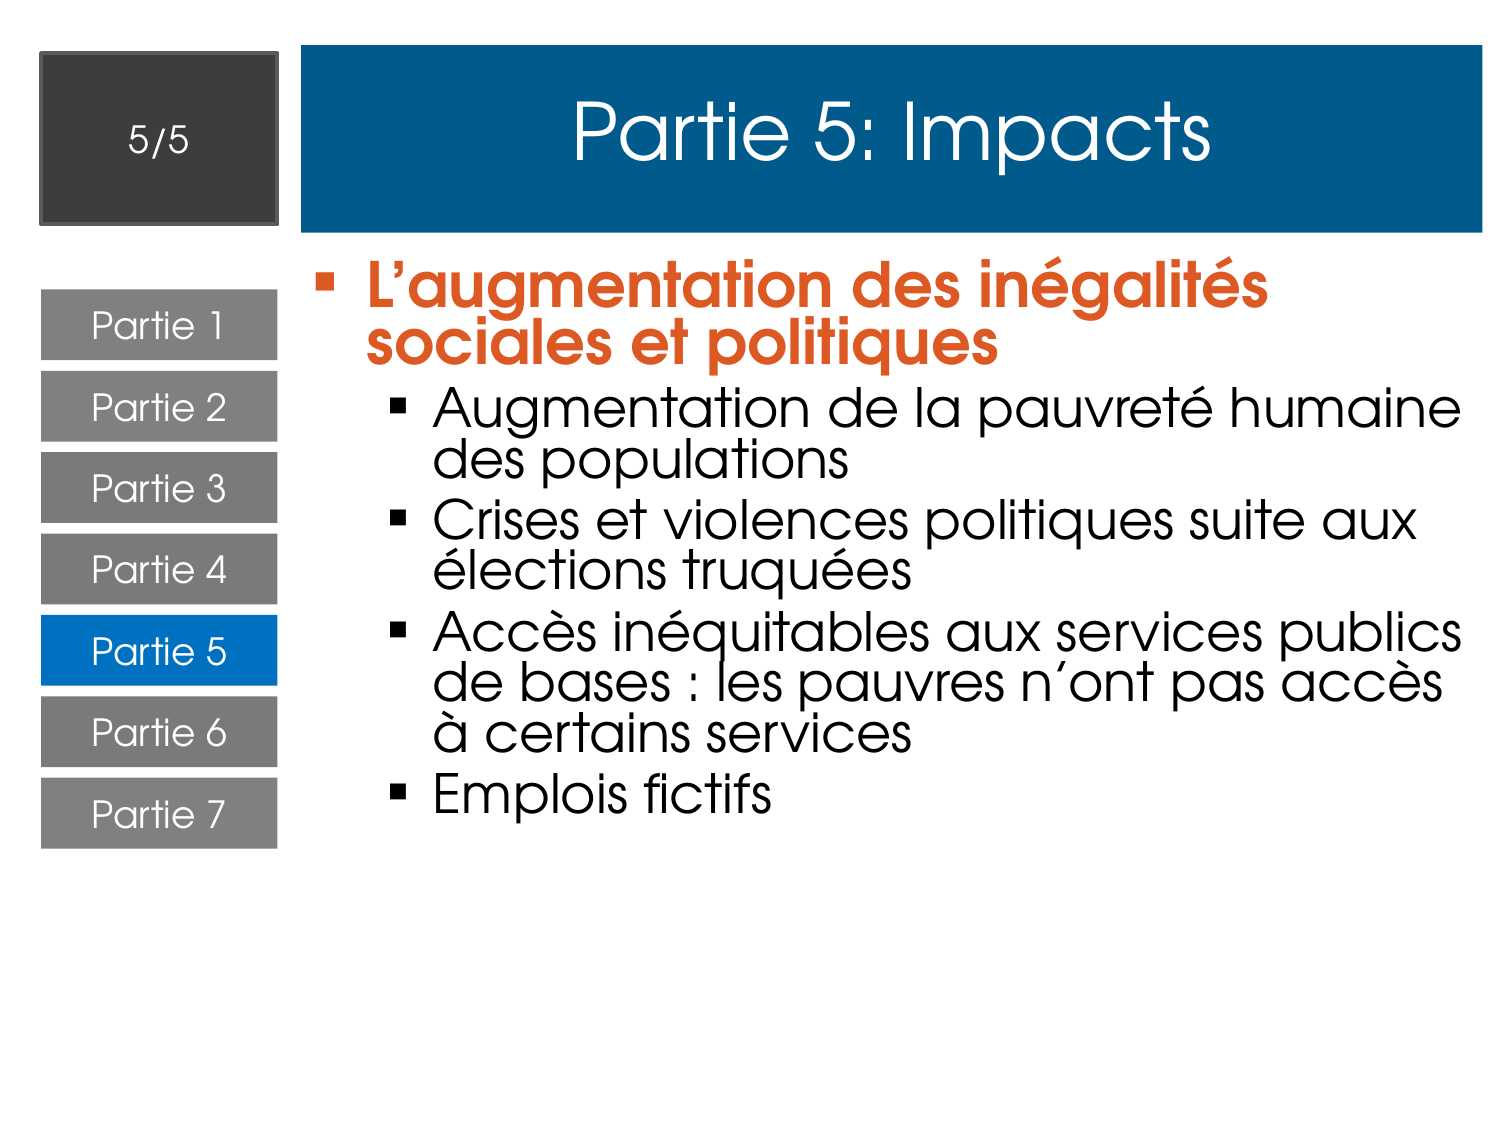

# Partie 5: Impacts
5/5
L’augmentation des inégalités sociales et politiques
Augmentation de la pauvreté humaine des populations
Crises et violences politiques suite aux élections truquées
Accès inéquitables aux services publics de bases : les pauvres n’ont pas accès à certains services
Emplois fictifs

Partie 1
Partie 2
Partie 3
Partie 4
Partie 5
Partie 6
Partie 7